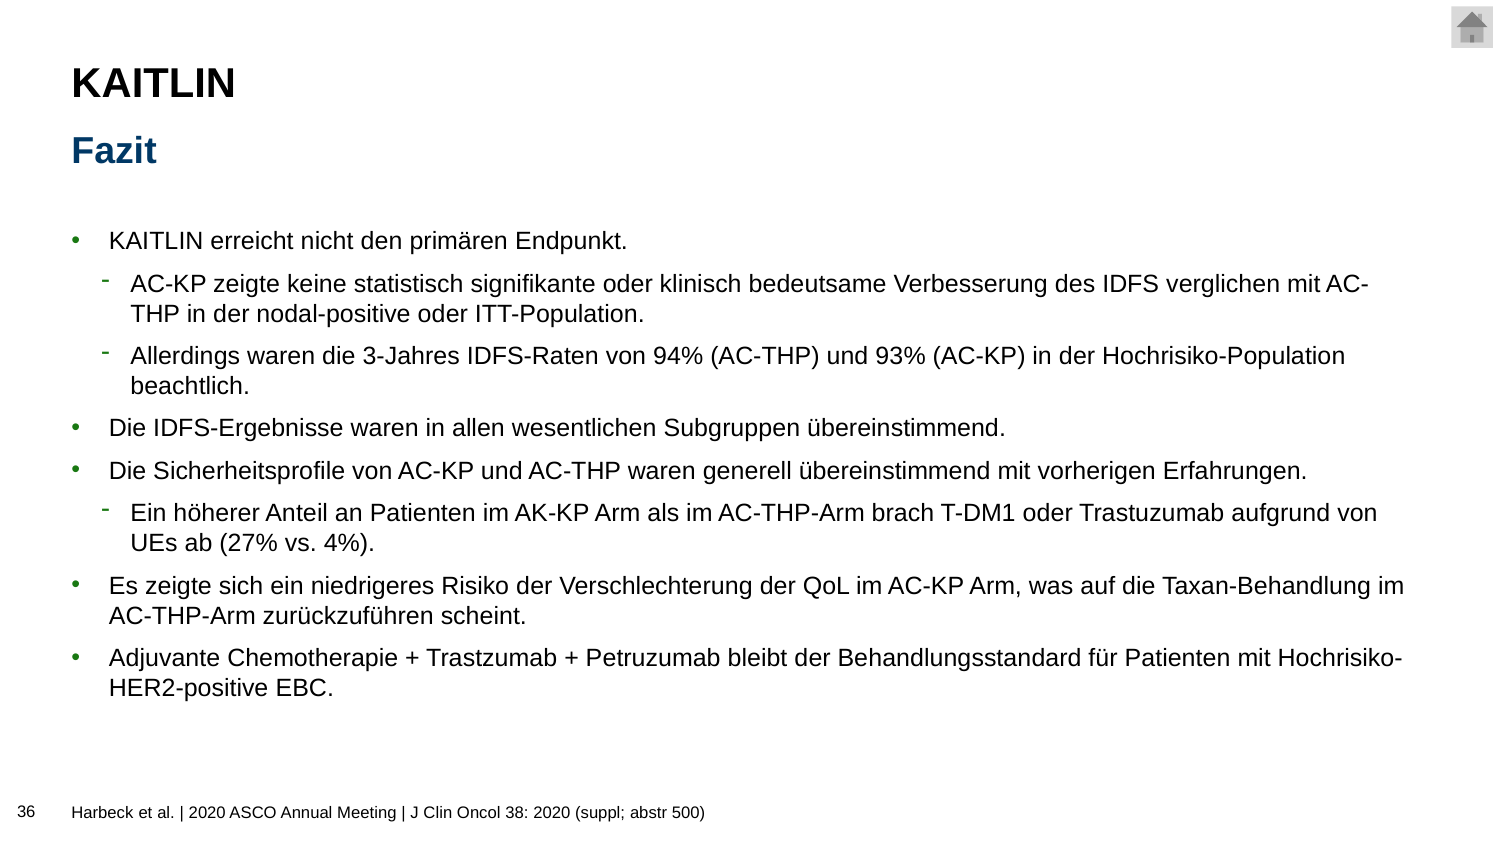

# KAITLIN
Fazit
KAITLIN erreicht nicht den primären Endpunkt.
AC-KP zeigte keine statistisch signifikante oder klinisch bedeutsame Verbesserung des IDFS verglichen mit AC-THP in der nodal-positive oder ITT-Population.
Allerdings waren die 3-Jahres IDFS-Raten von 94% (AC-THP) und 93% (AC-KP) in der Hochrisiko-Population beachtlich.
Die IDFS-Ergebnisse waren in allen wesentlichen Subgruppen übereinstimmend.
Die Sicherheitsprofile von AC-KP und AC-THP waren generell übereinstimmend mit vorherigen Erfahrungen.
Ein höherer Anteil an Patienten im AK-KP Arm als im AC-THP-Arm brach T-DM1 oder Trastuzumab aufgrund von UEs ab (27% vs. 4%).
Es zeigte sich ein niedrigeres Risiko der Verschlechterung der QoL im AC-KP Arm, was auf die Taxan-Behandlung im AC-THP-Arm zurückzuführen scheint.
Adjuvante Chemotherapie + Trastzumab + Petruzumab bleibt der Behandlungsstandard für Patienten mit Hochrisiko-HER2-positive EBC.

36
Harbeck et al. | 2020 ASCO Annual Meeting | J Clin Oncol 38: 2020 (suppl; abstr 500)